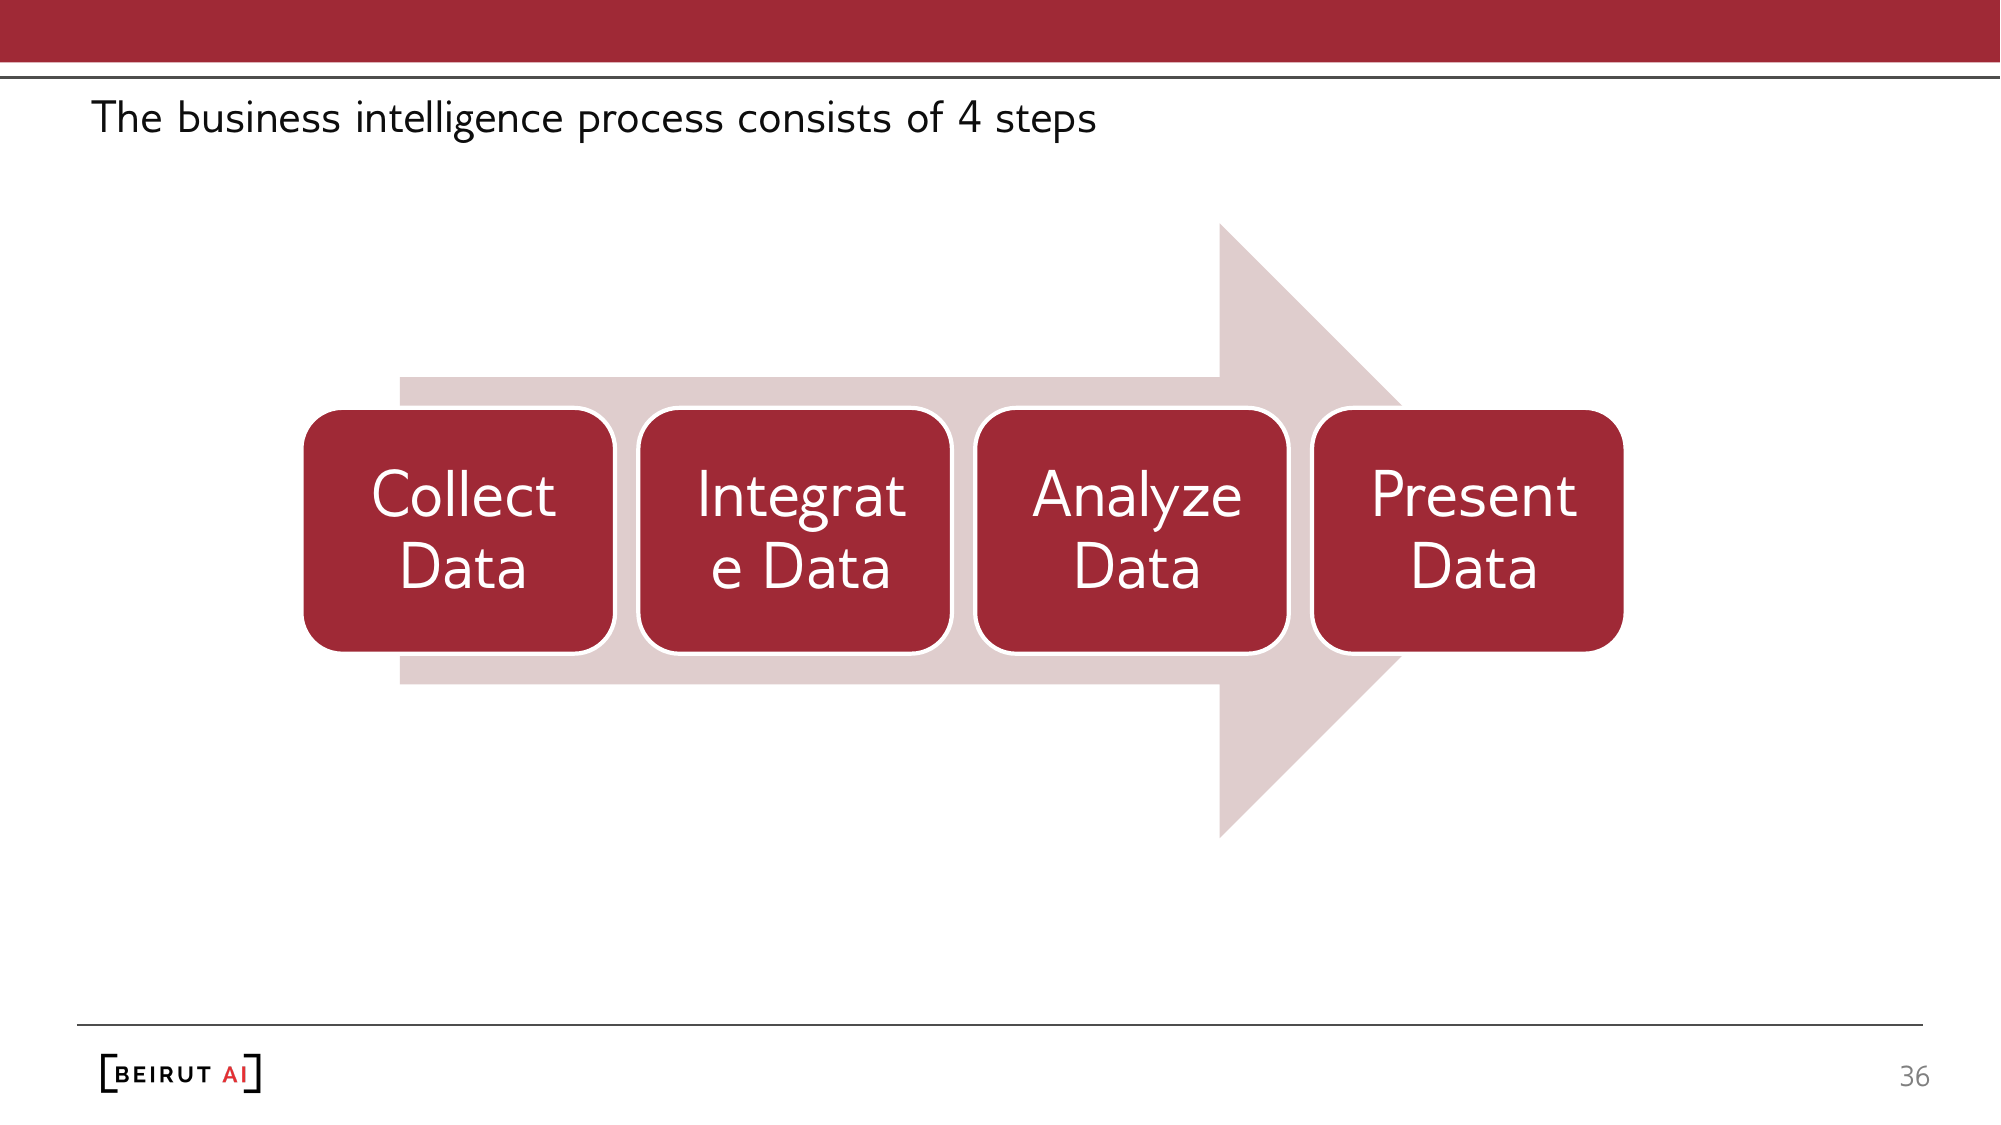

# The business intelligence process consists of 4 steps
Collect Data
Integrate Data
Analyze Data
Present Data